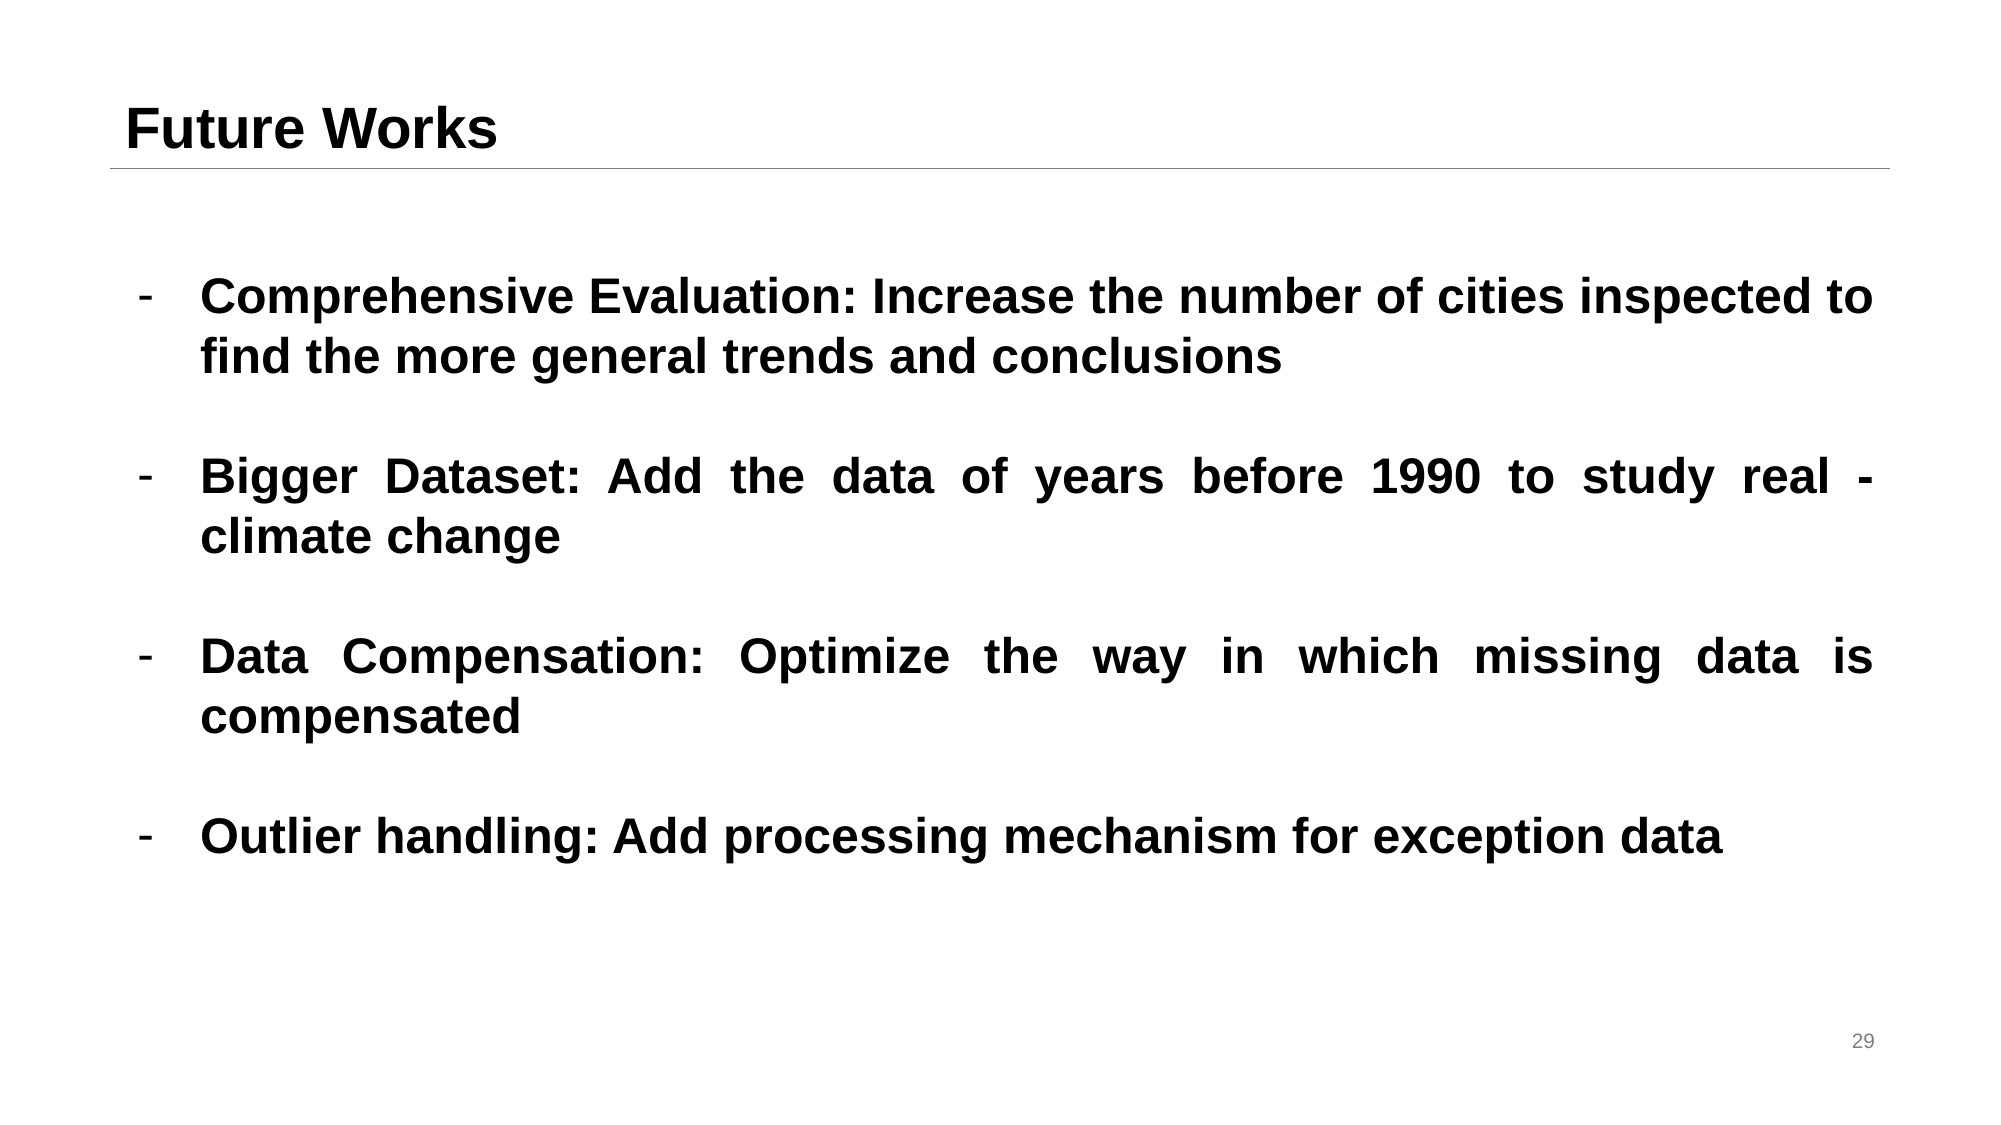

# Future Works
Comprehensive Evaluation: Increase the number of cities inspected to find the more general trends and conclusions

Bigger Dataset: Add the data of years before 1990 to study real - climate change

Data Compensation: Optimize the way in which missing data is compensated

Outlier handling: Add processing mechanism for exception data
29